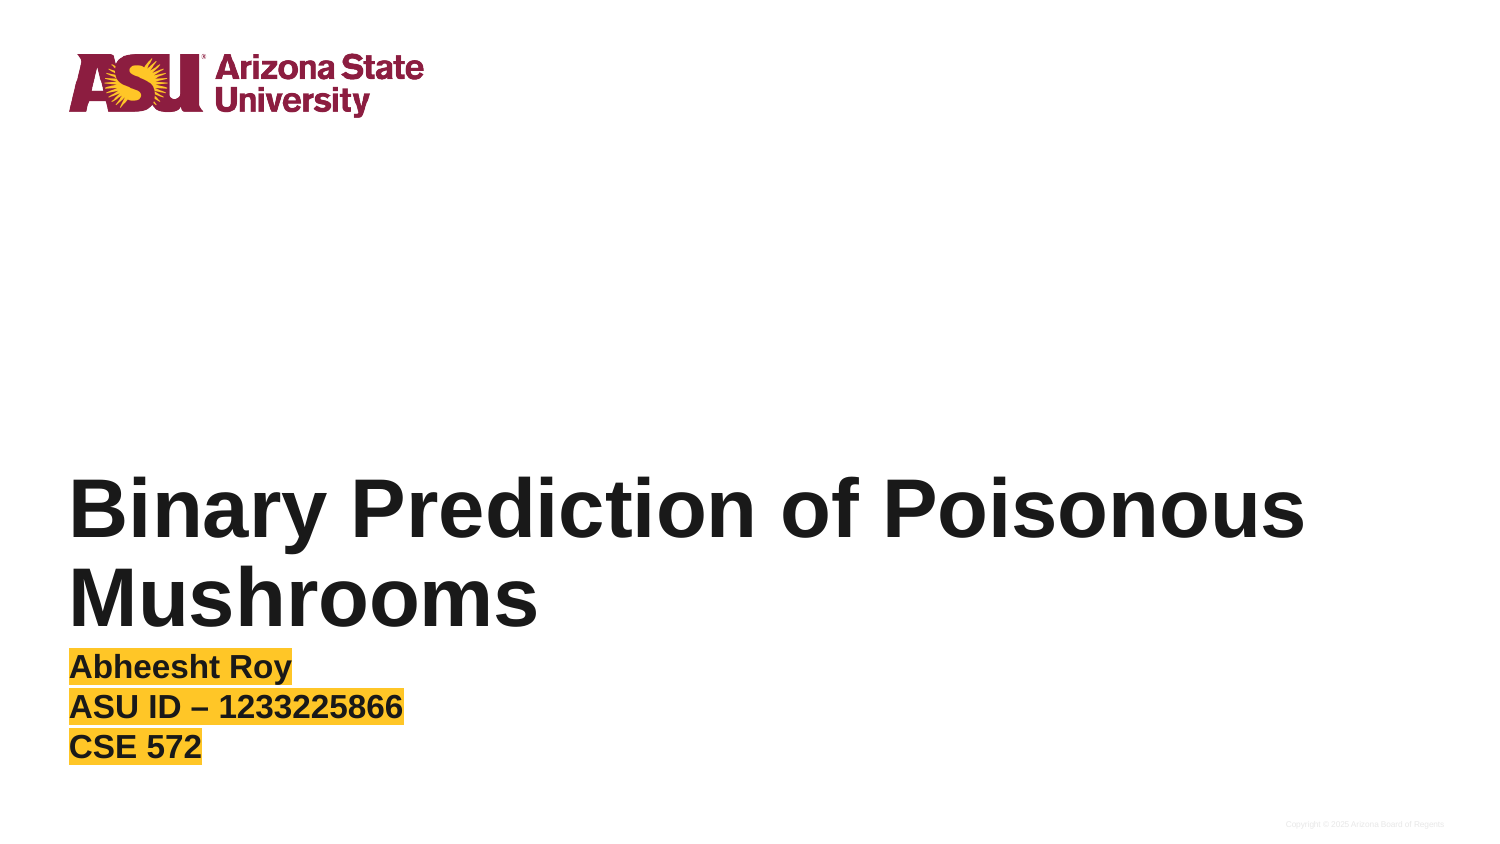

# Binary Prediction of Poisonous Mushrooms
Abheesht Roy
ASU ID – 1233225866
CSE 572